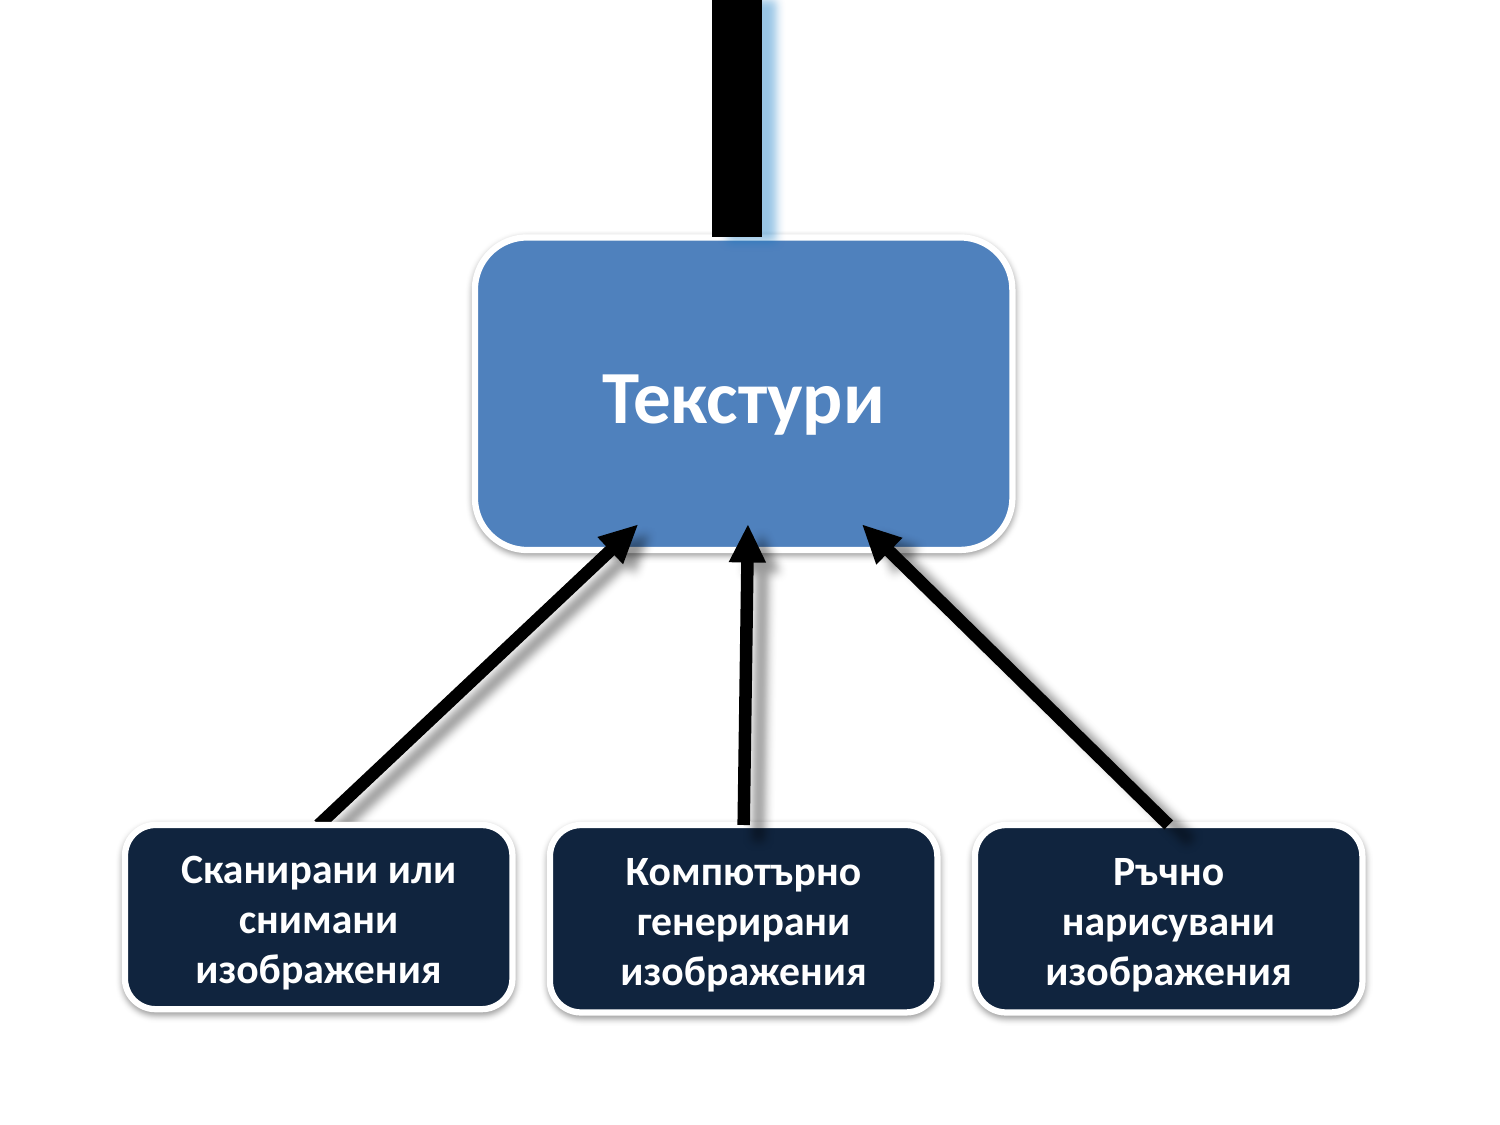

Текстури

Сканирани или снимани изображения
Компютърно
генерирани изображения
Ръчно
нарисувани изображения